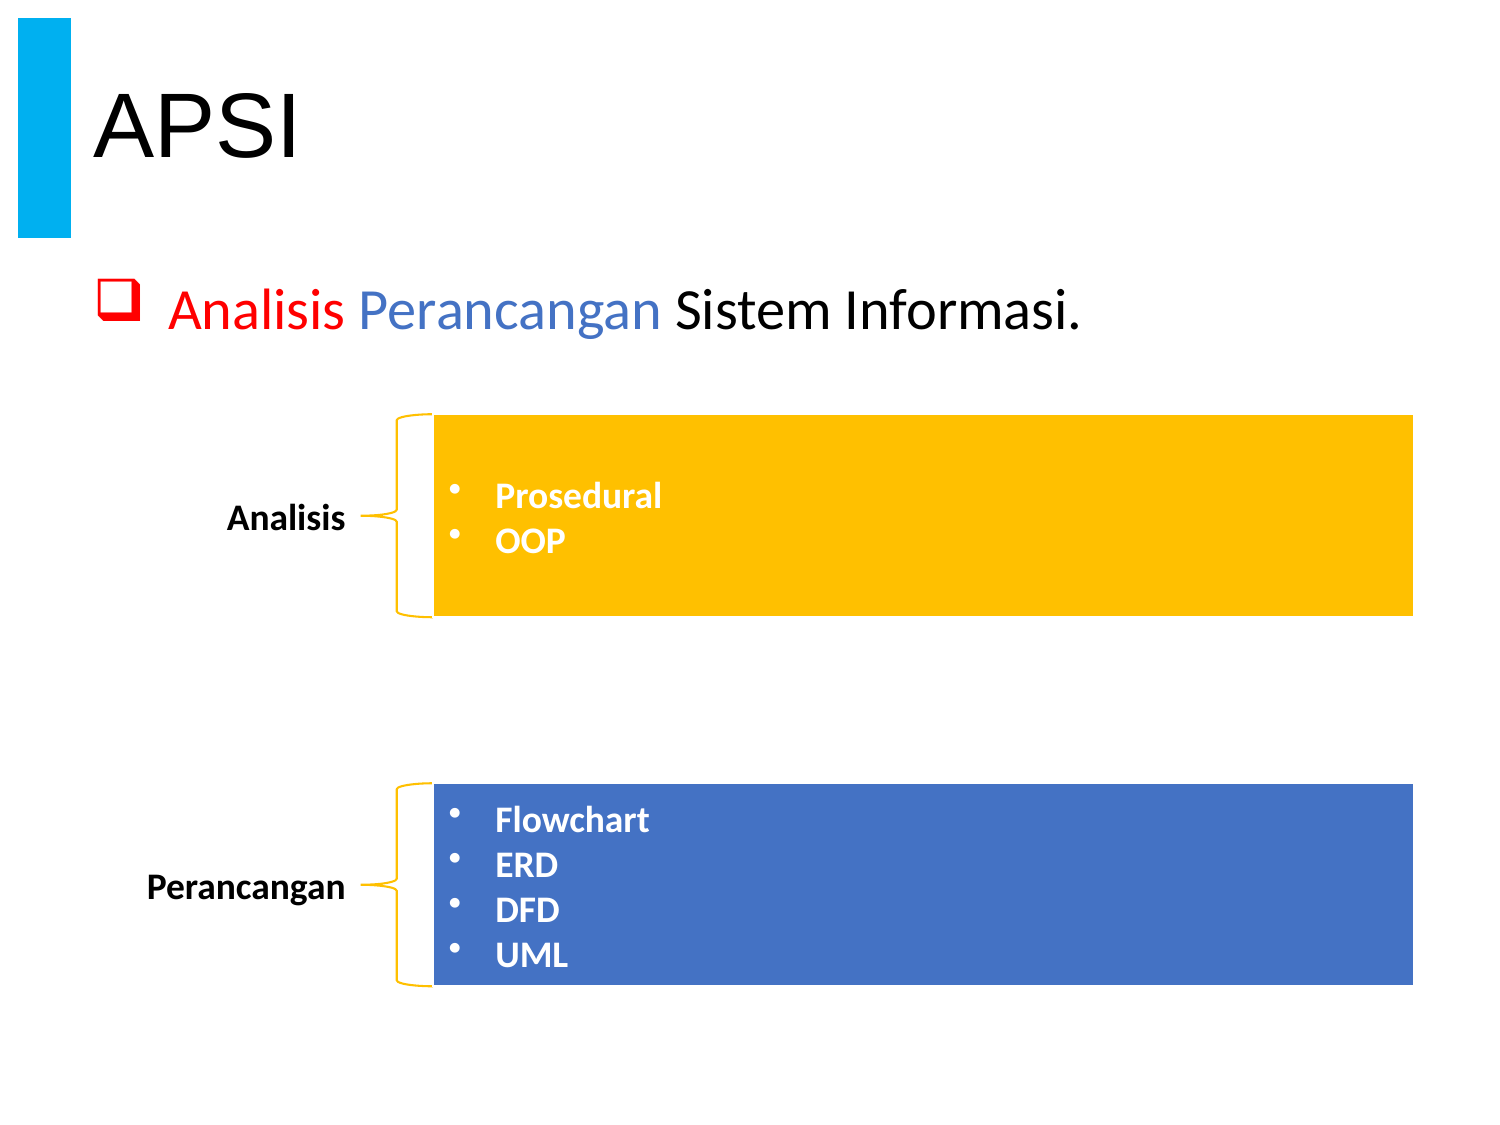

# APSI
Analisis Perancangan Sistem Informasi.

Analisis
Prosedural
Perancangan
Flowchart
OOP
DFD
UML
ERD